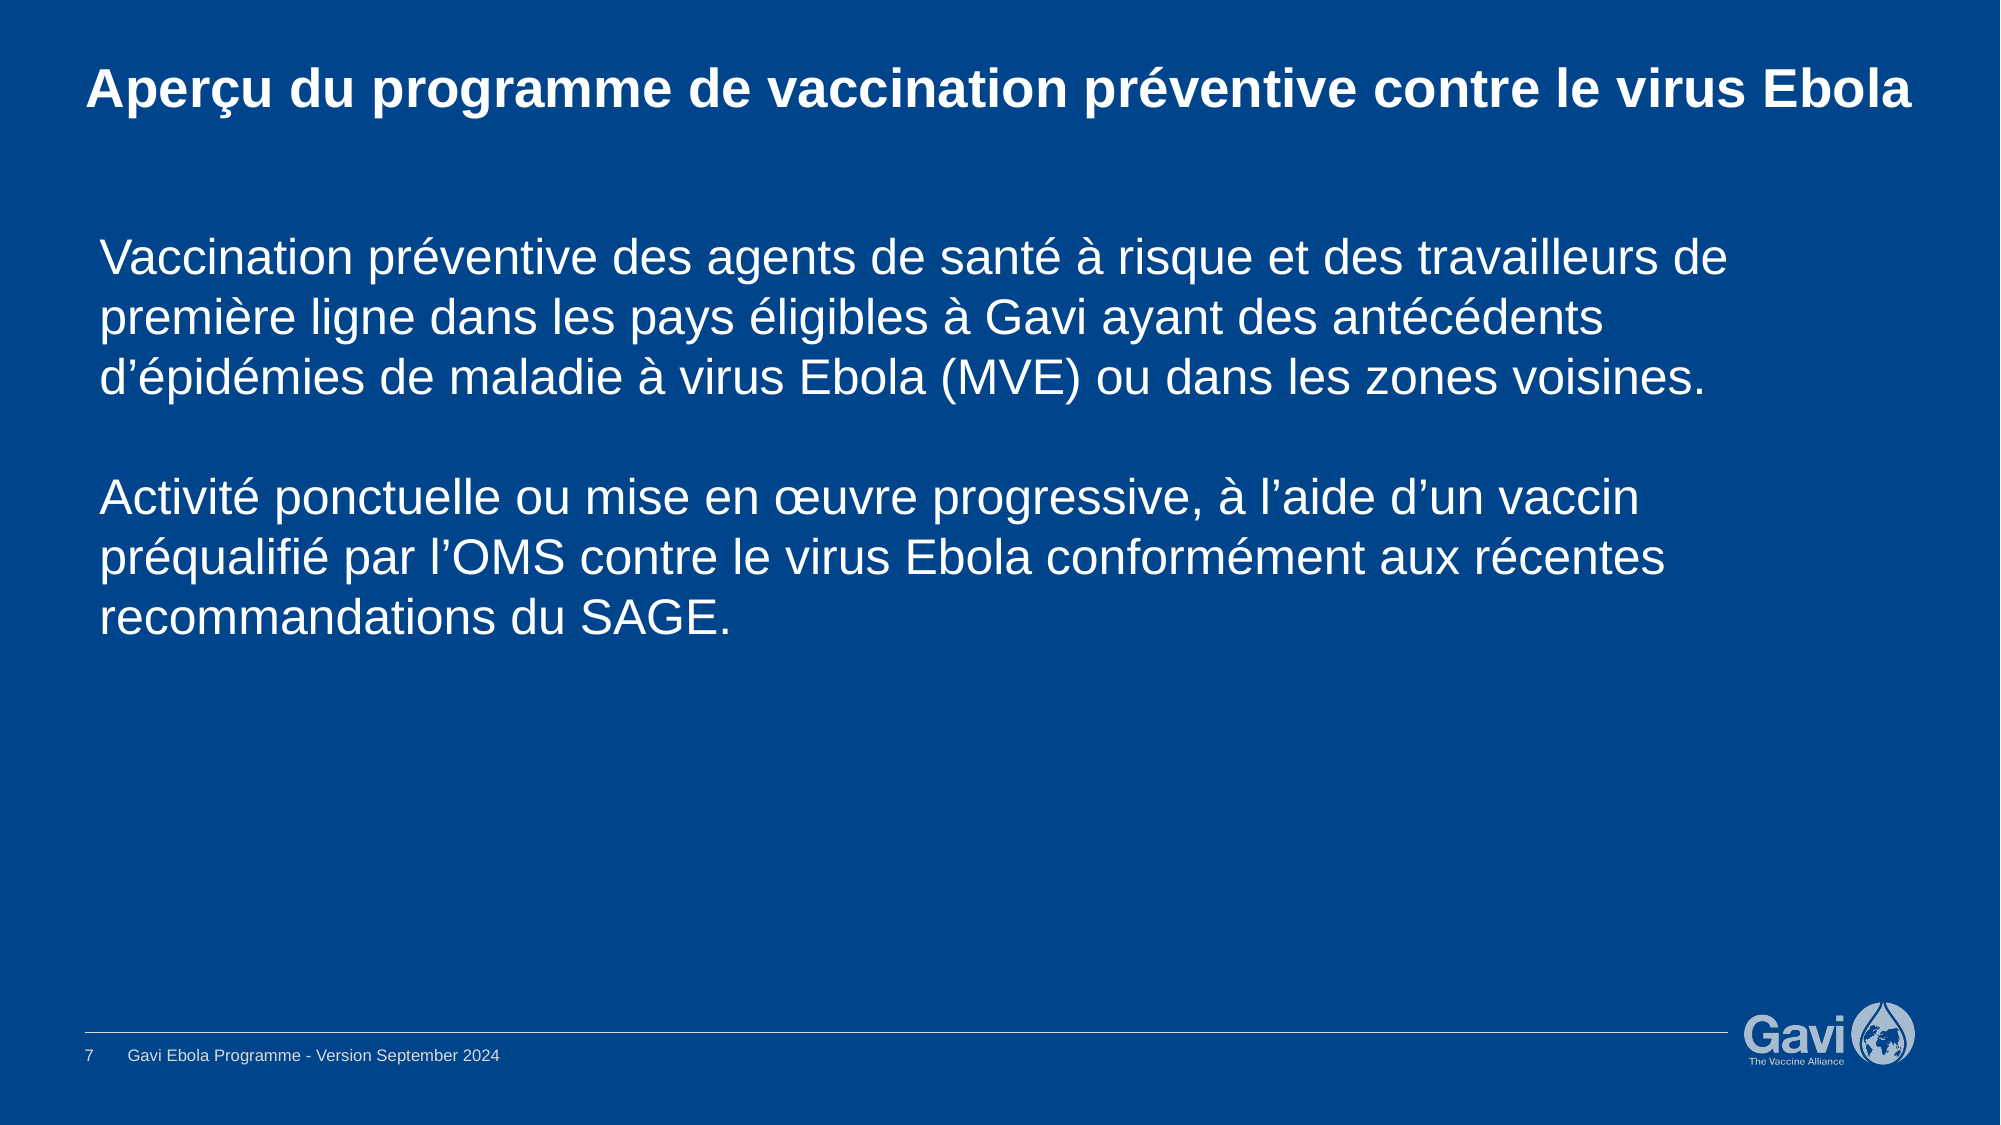

# Aperçu du programme de vaccination préventive contre le virus Ebola
Vaccination préventive des agents de santé à risque et des travailleurs de première ligne dans les pays éligibles à Gavi ayant des antécédents d’épidémies de maladie à virus Ebola (MVE) ou dans les zones voisines.

Activité ponctuelle ou mise en œuvre progressive, à l’aide d’un vaccin préqualifié par l’OMS contre le virus Ebola conformément aux récentes recommandations du SAGE.

7
Gavi Ebola Programme - Version September 2024